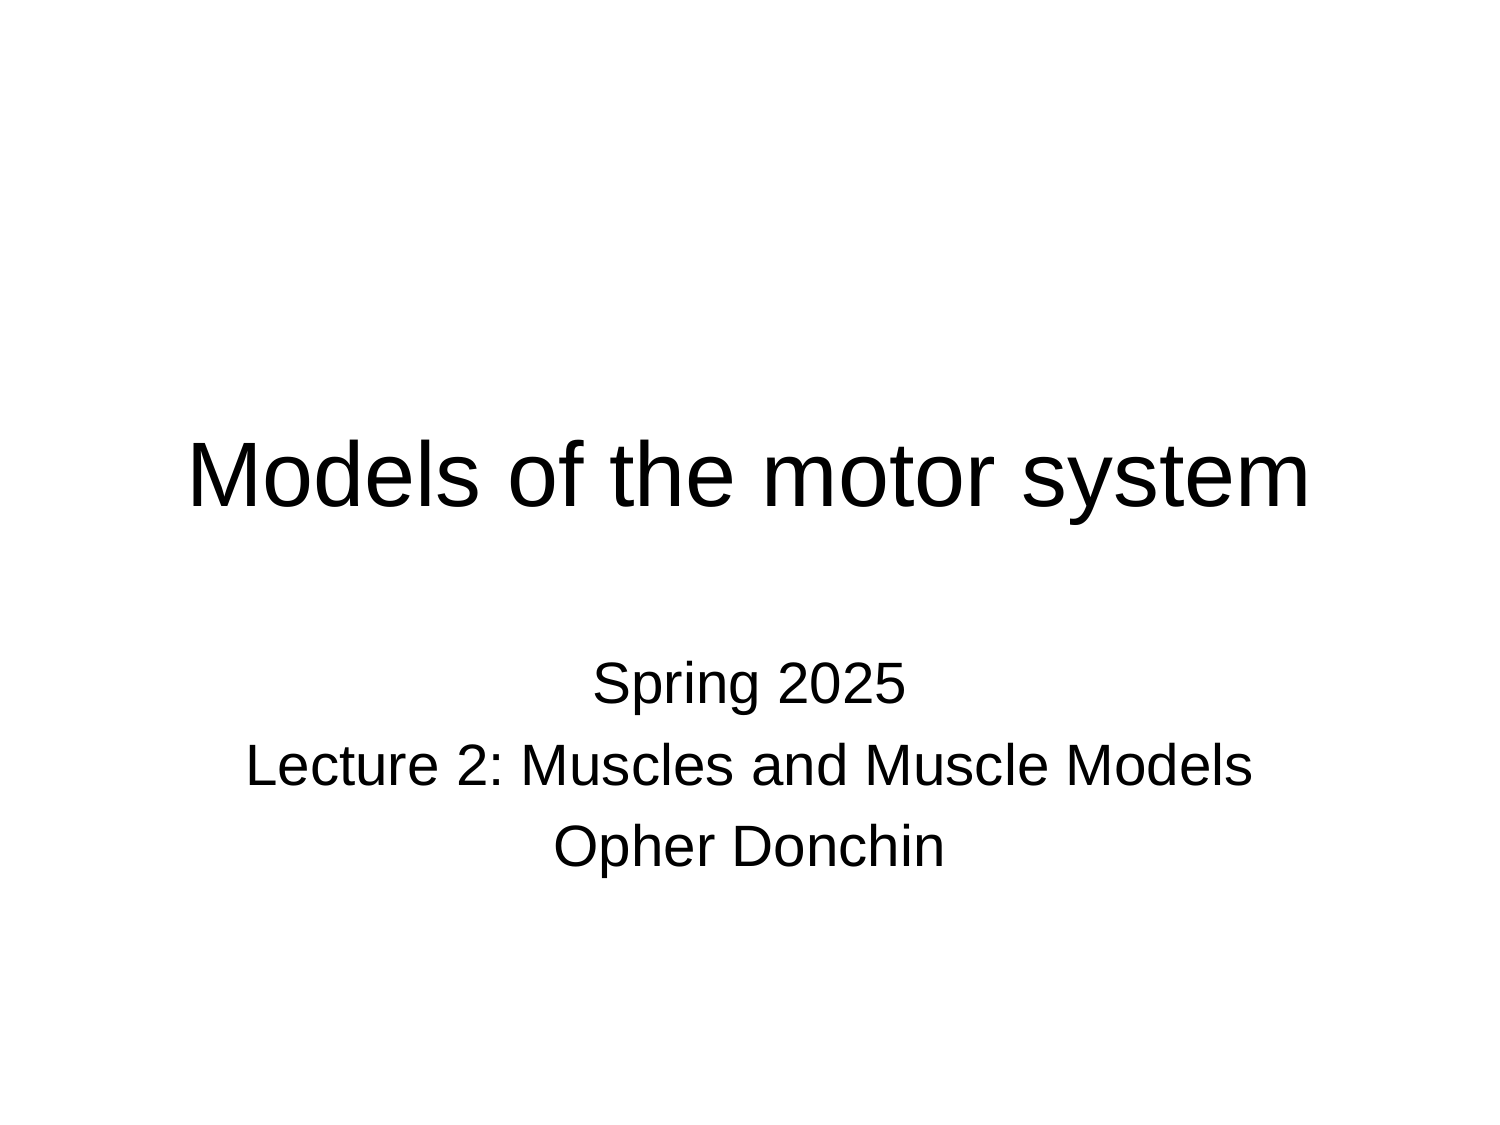

# Models of the motor system
Spring 2025
Lecture 2: Muscles and Muscle Models
Opher Donchin